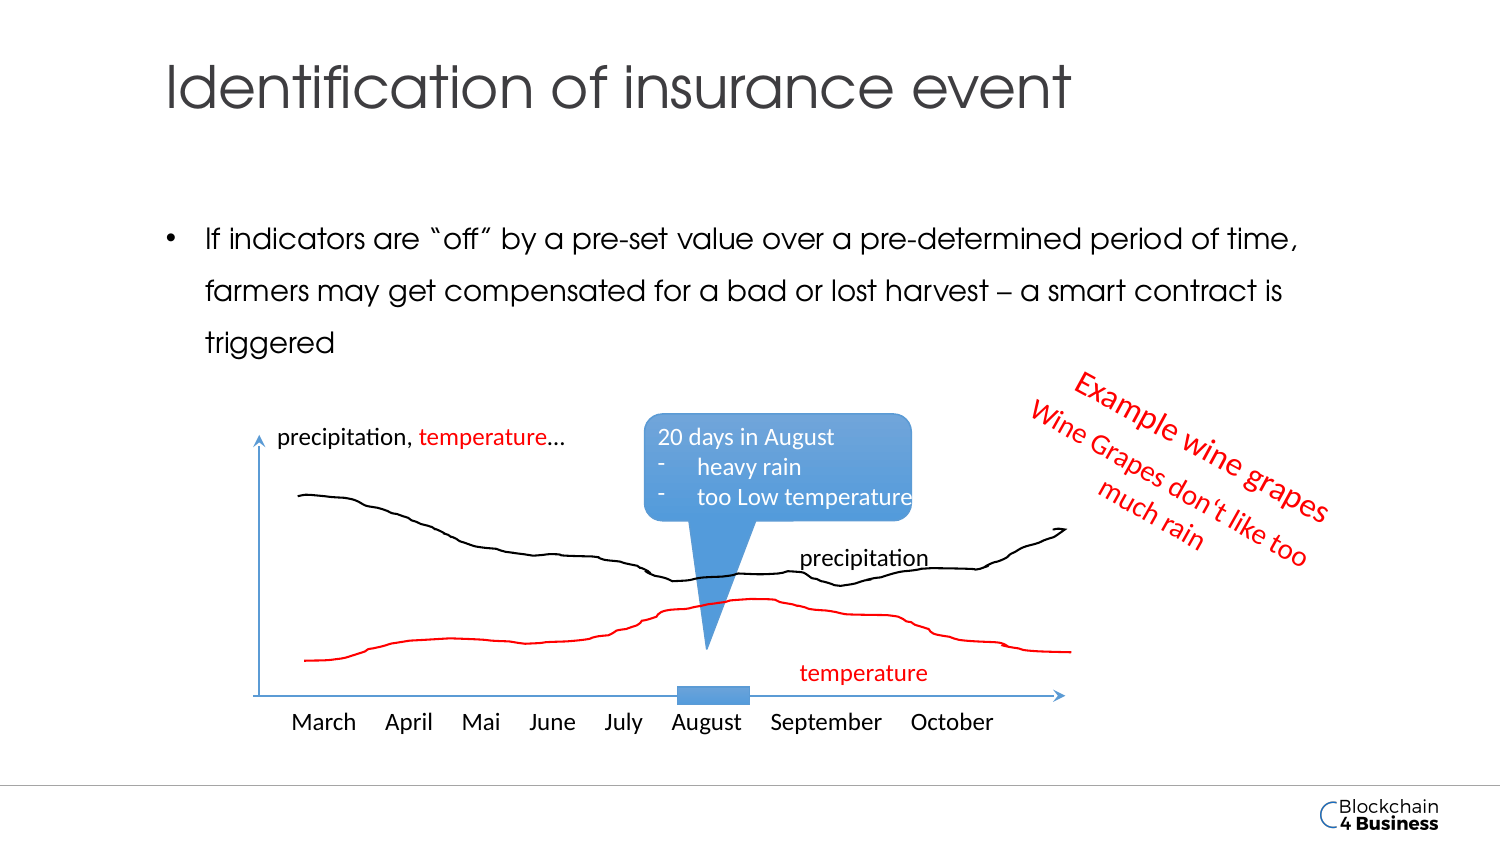

# Identification of insurance event
If indicators are “off” by a pre-set value over a pre-determined period of time, farmers may get compensated for a bad or lost harvest – a smart contract is triggered
20 days in August
heavy rain
too Low temperatures
precipitation, temperature…

Example wine grapes
Wine Grapes don‘t like too much rain

precipitation

temperature

March     April     Mai     June     July     August     September     October